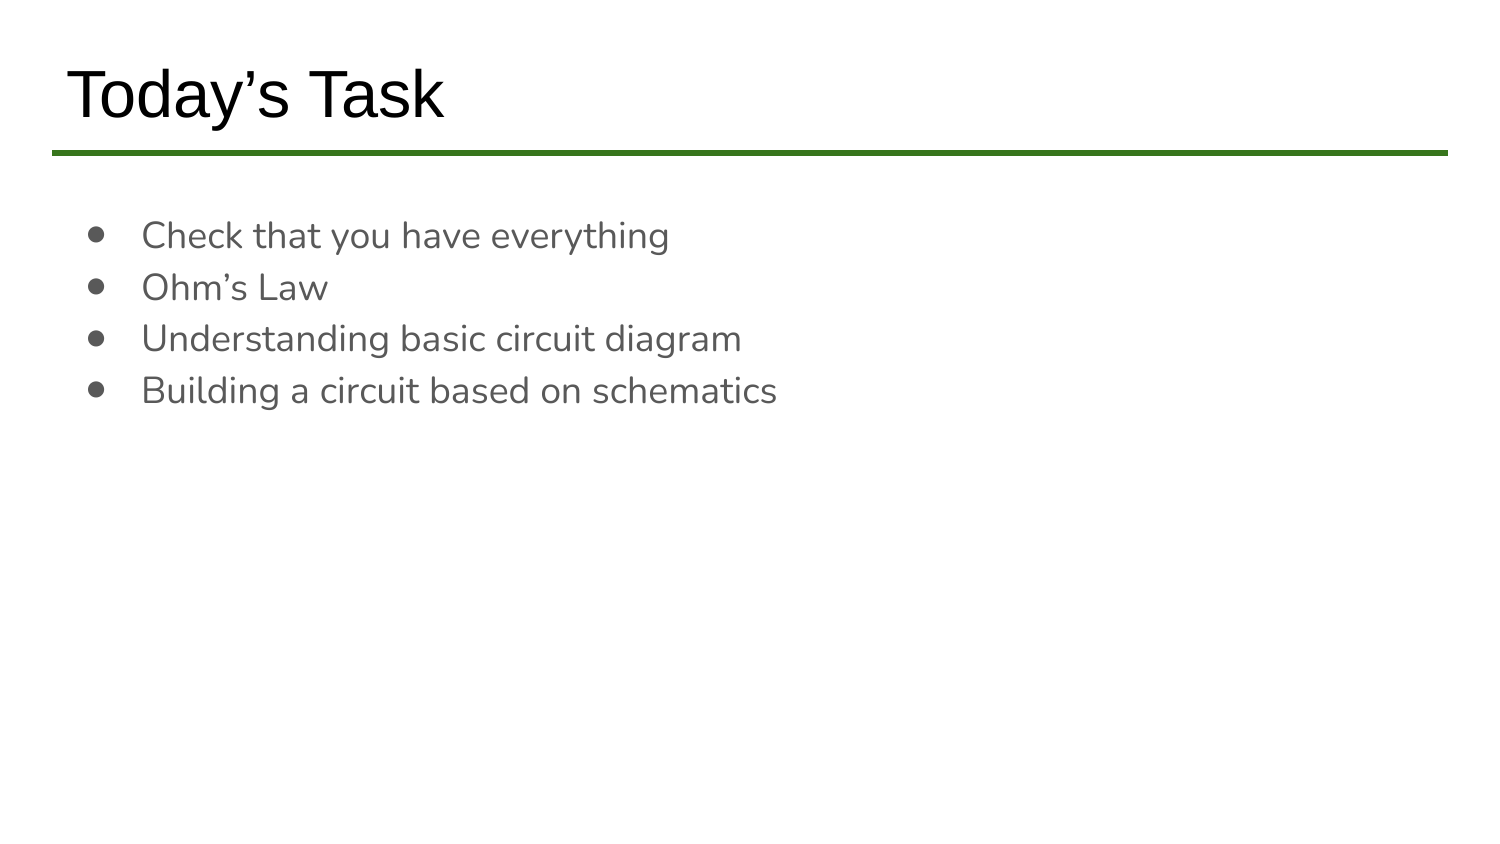

# Today’s Task
Check that you have everything
Ohm’s Law
Understanding basic circuit diagram
Building a circuit based on schematics